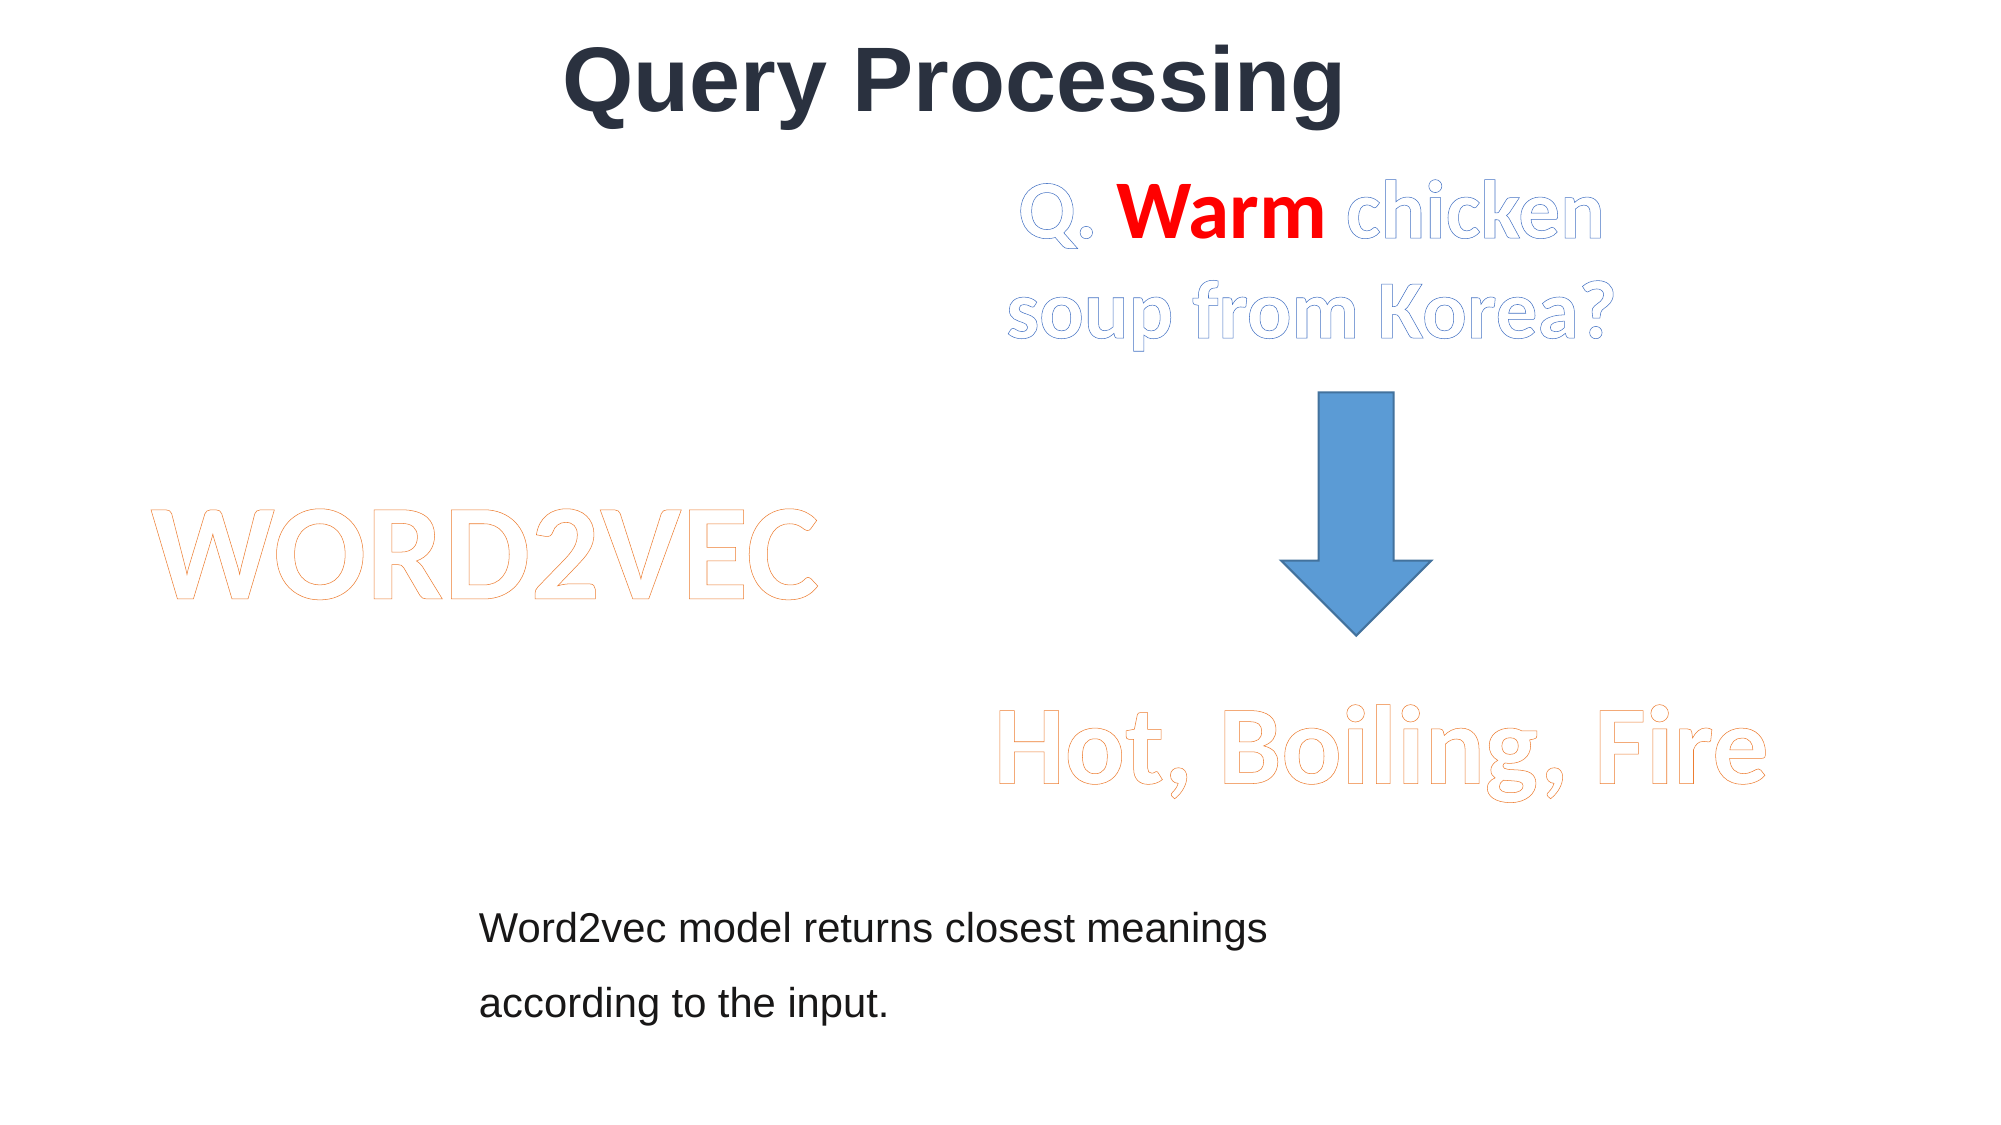

Query Processing
Q. Warm chicken soup from Korea?

WORD2VEC
Hot, Boiling, Fire
Word2vec model returns closest meanings according to the input.